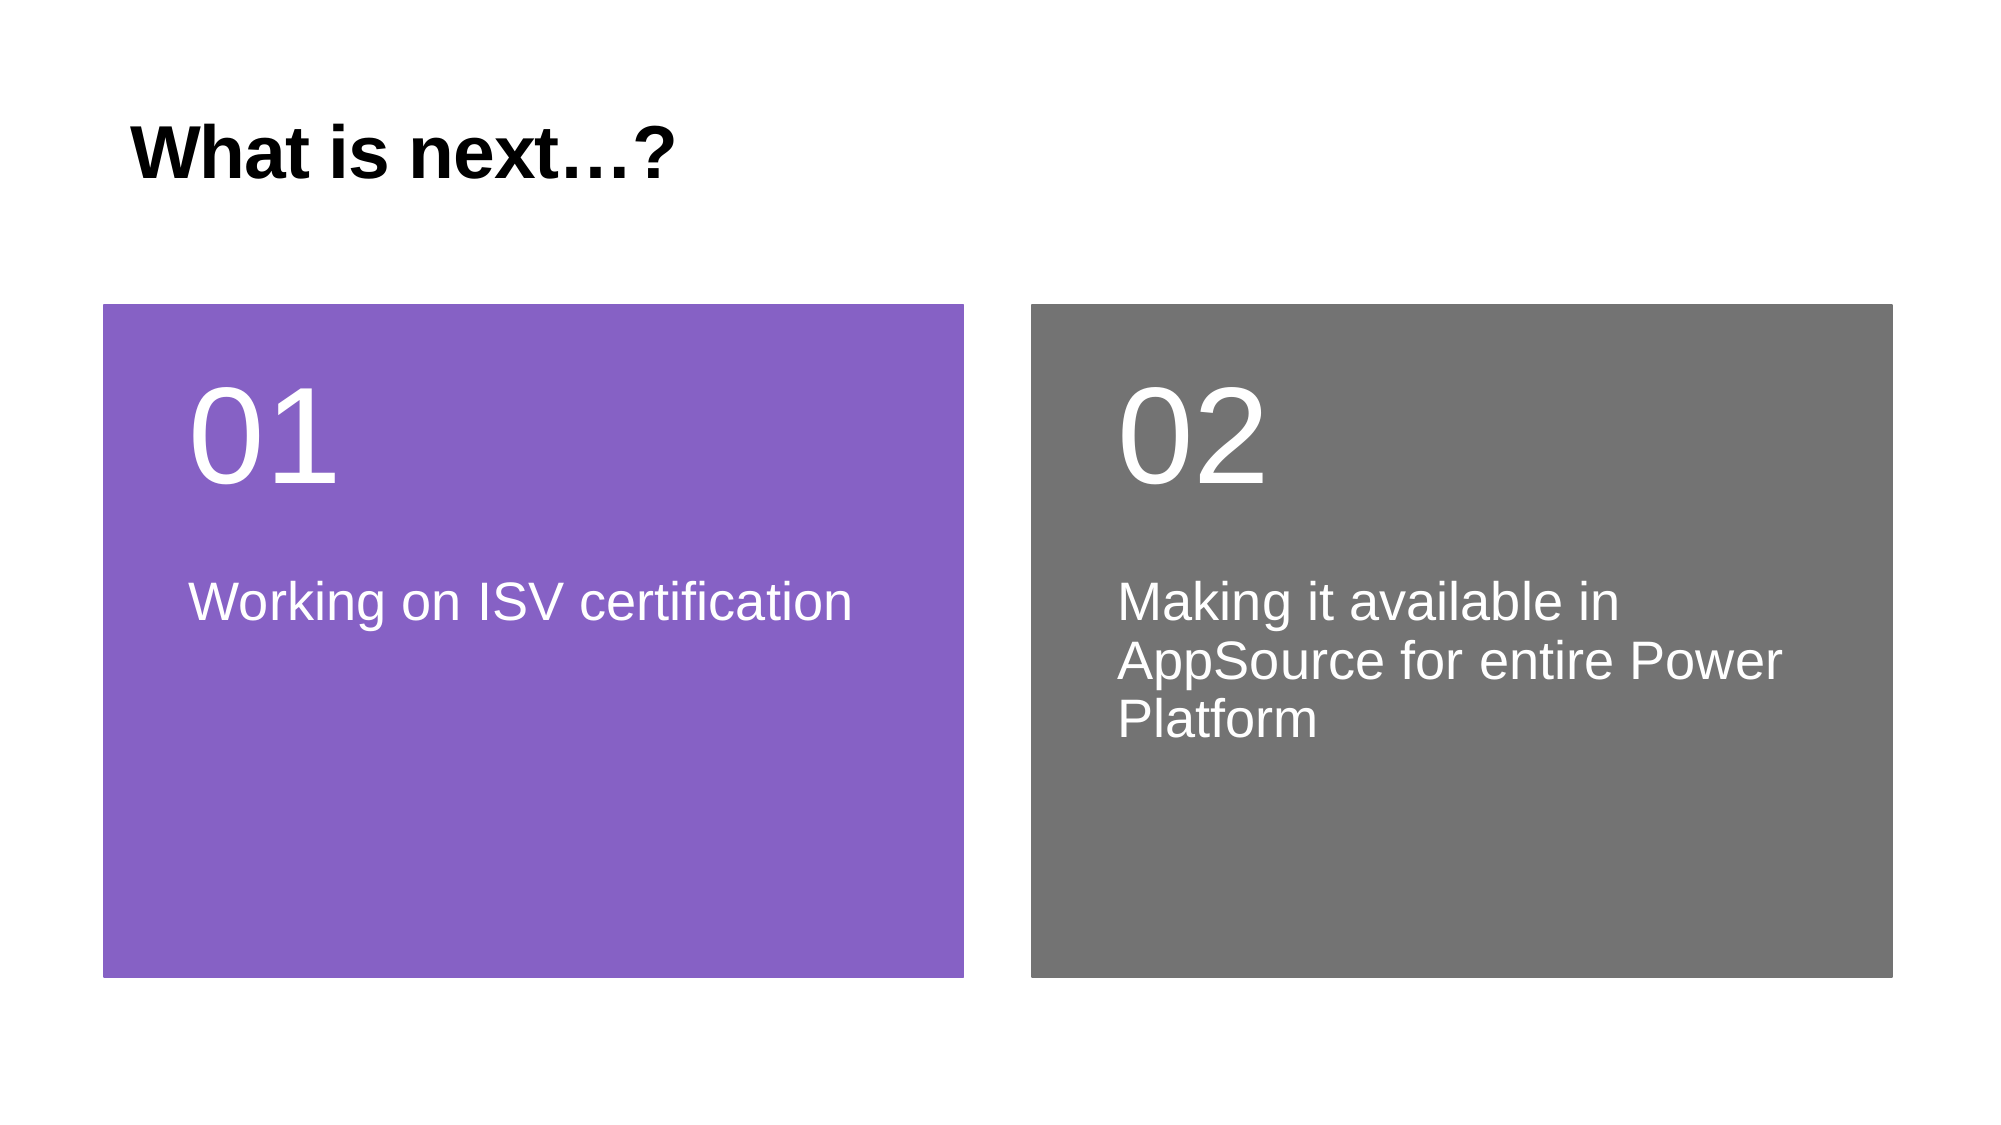

# What is next…?
Working on ISV certification
01
Making it available in AppSource for entire Power Platform
02